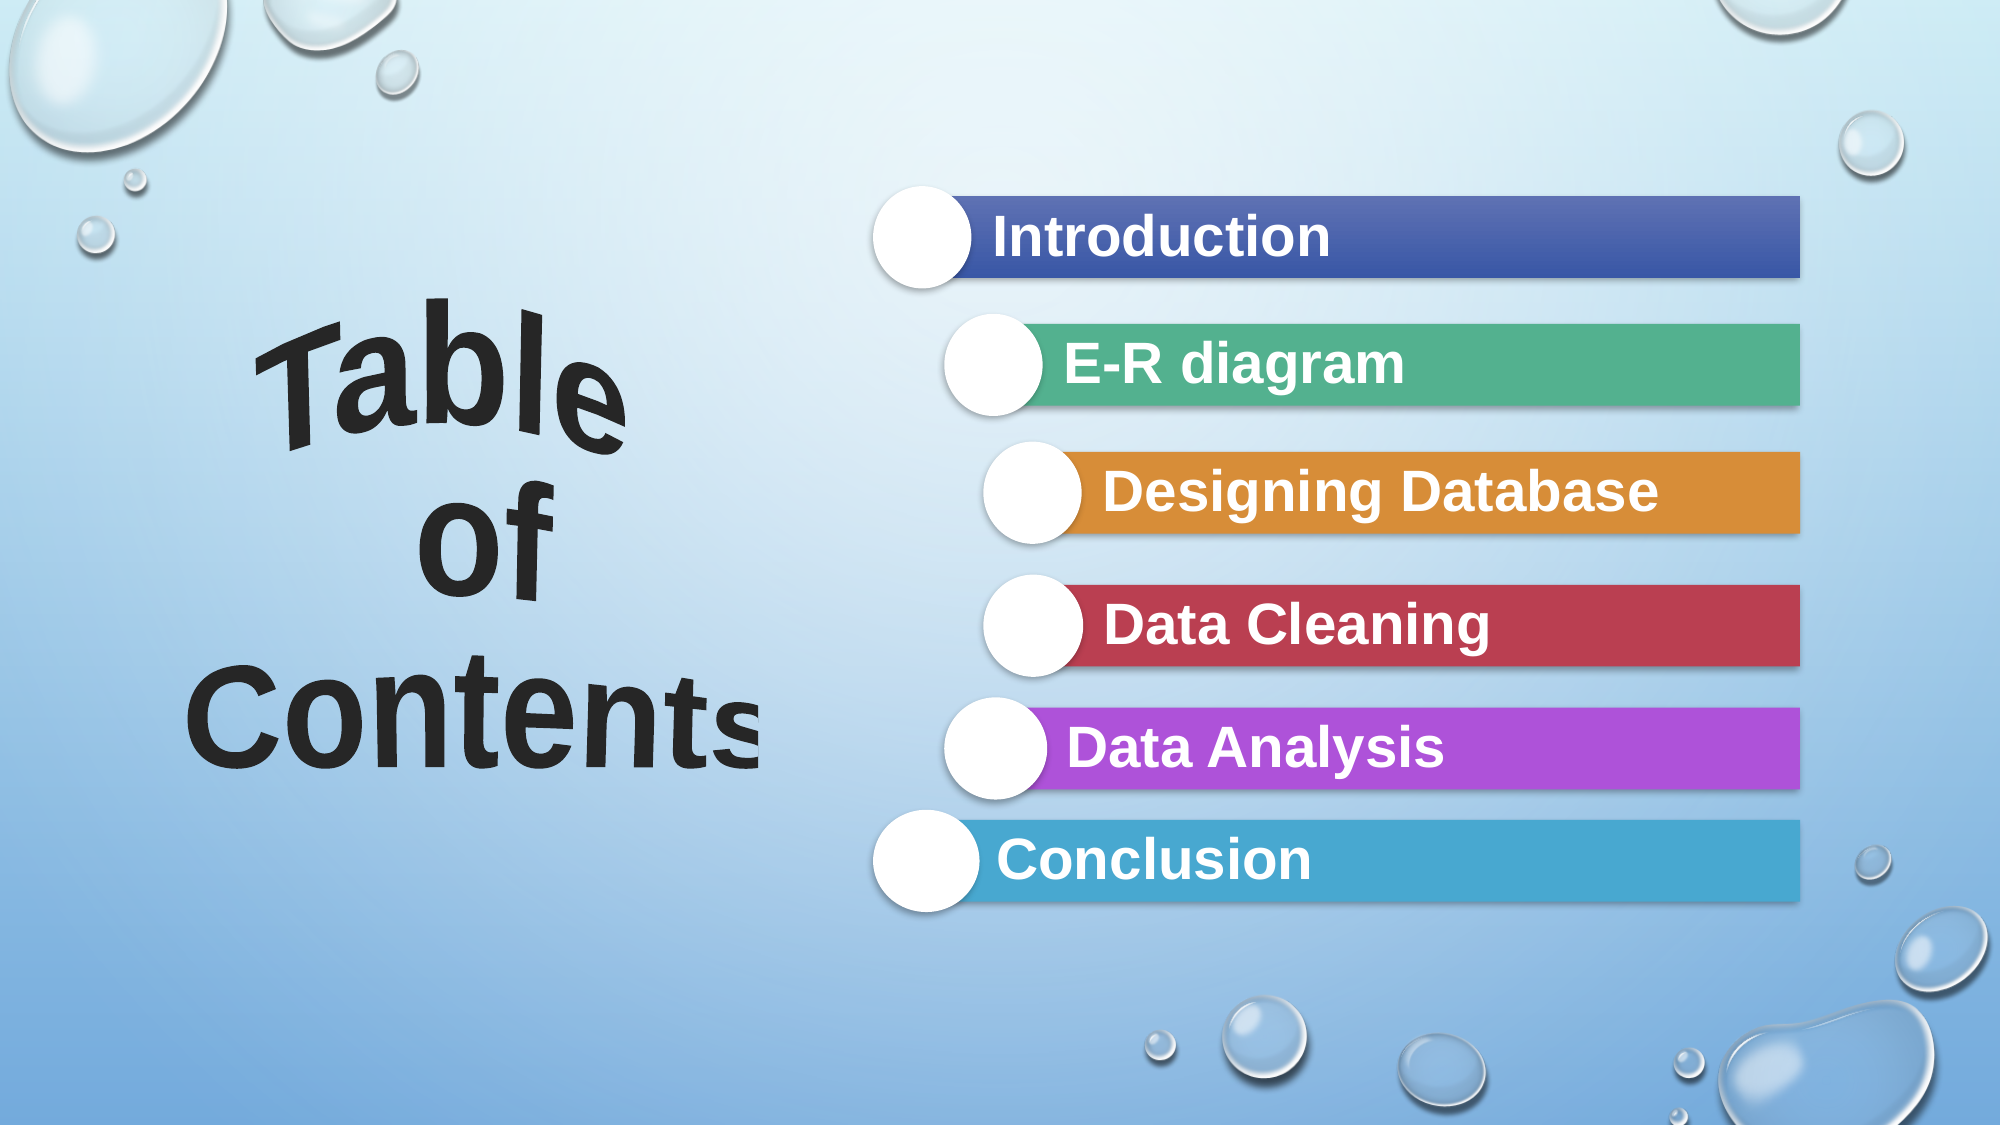

Introduction
Table
 of
 Contents

E-R diagram

Designing Database

Data Cleaning

Data Analysis

Conclusion